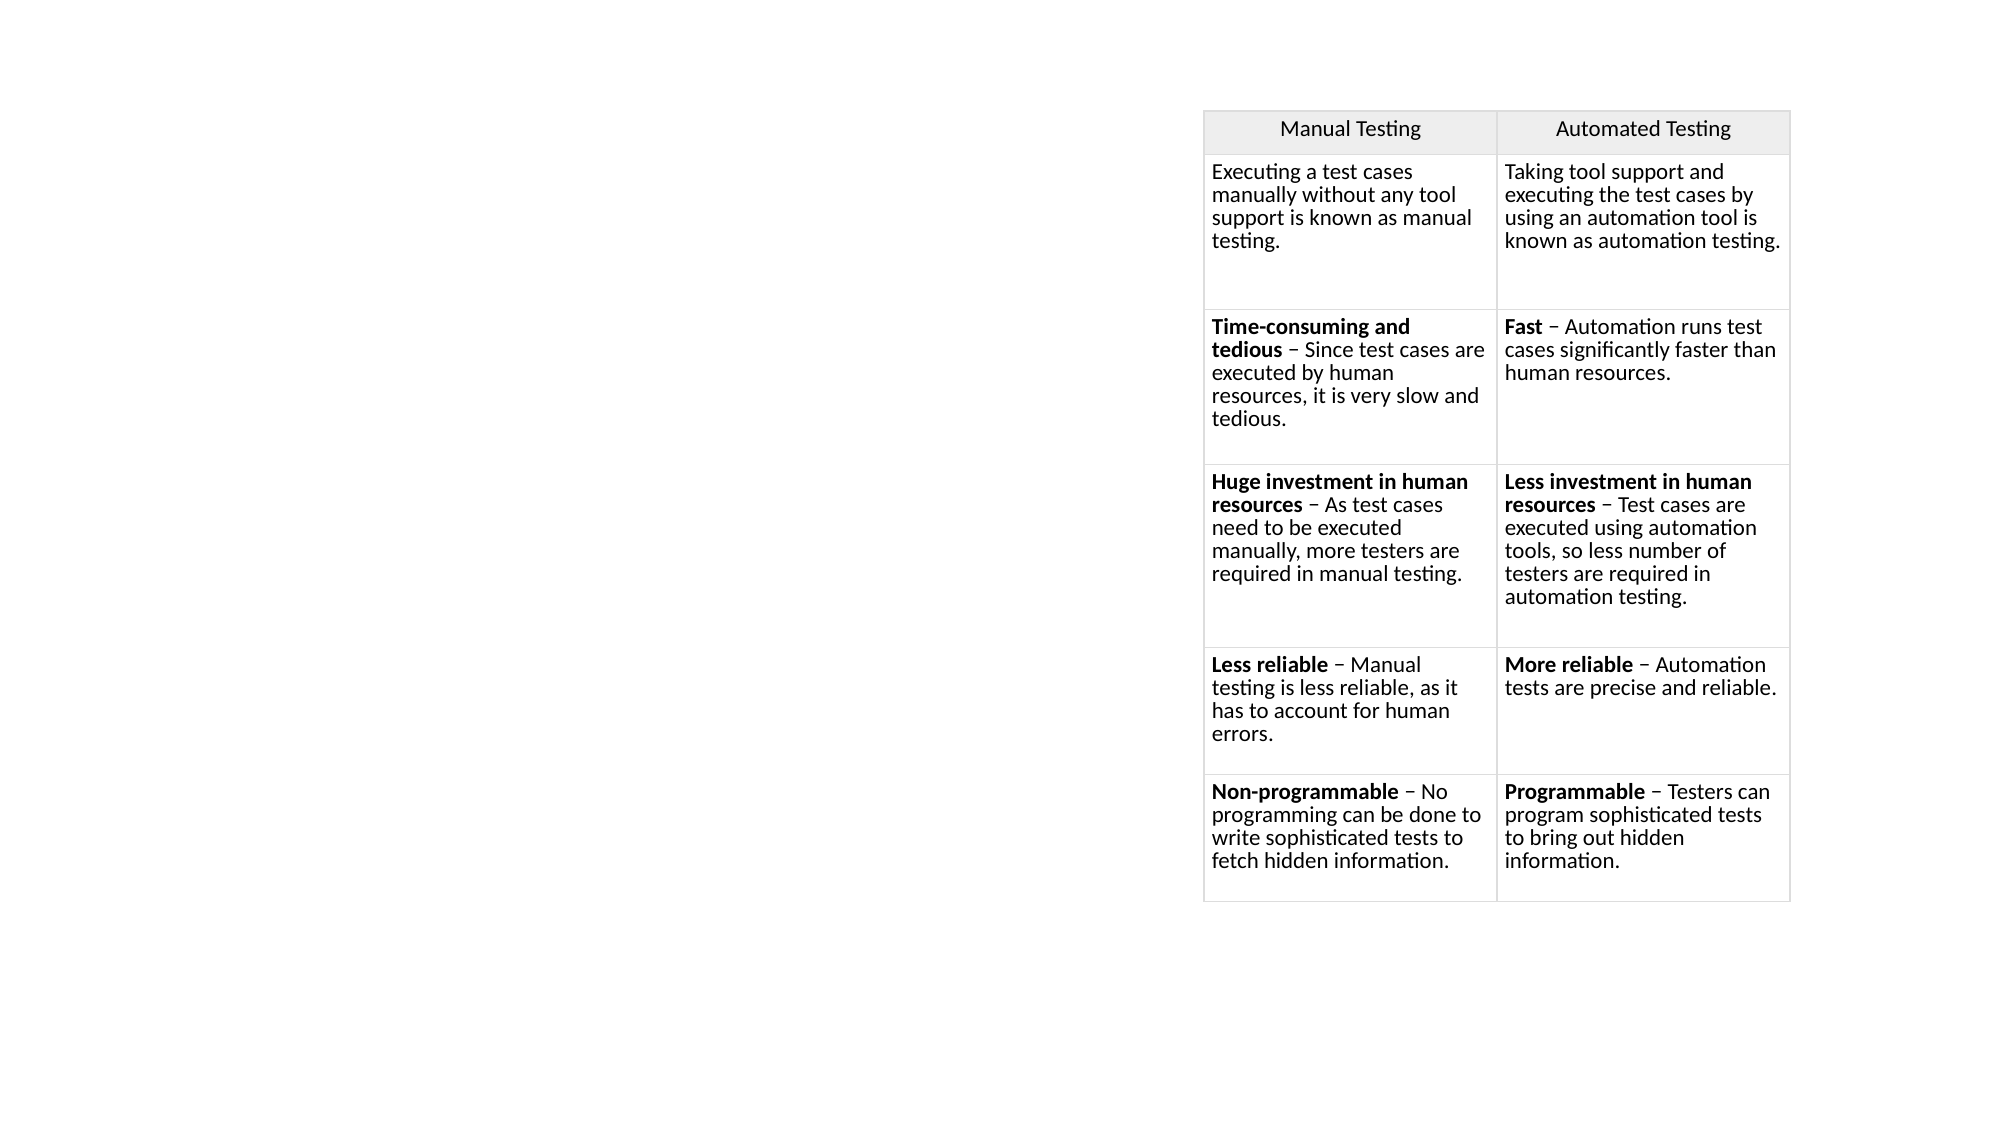

Unit testing can be done in two ways − manual testing and automated testing.
#
| Manual Testing | Automated Testing |
| --- | --- |
| Executing a test cases manually without any tool support is known as manual testing. | Taking tool support and executing the test cases by using an automation tool is known as automation testing. |
| Time-consuming and tedious − Since test cases are executed by human resources, it is very slow and tedious. | Fast − Automation runs test cases significantly faster than human resources. |
| Huge investment in human resources − As test cases need to be executed manually, more testers are required in manual testing. | Less investment in human resources − Test cases are executed using automation tools, so less number of testers are required in automation testing. |
| Less reliable − Manual testing is less reliable, as it has to account for human errors. | More reliable − Automation tests are precise and reliable. |
| Non-programmable − No programming can be done to write sophisticated tests to fetch hidden information. | Programmable − Testers can program sophisticated tests to bring out hidden information. |